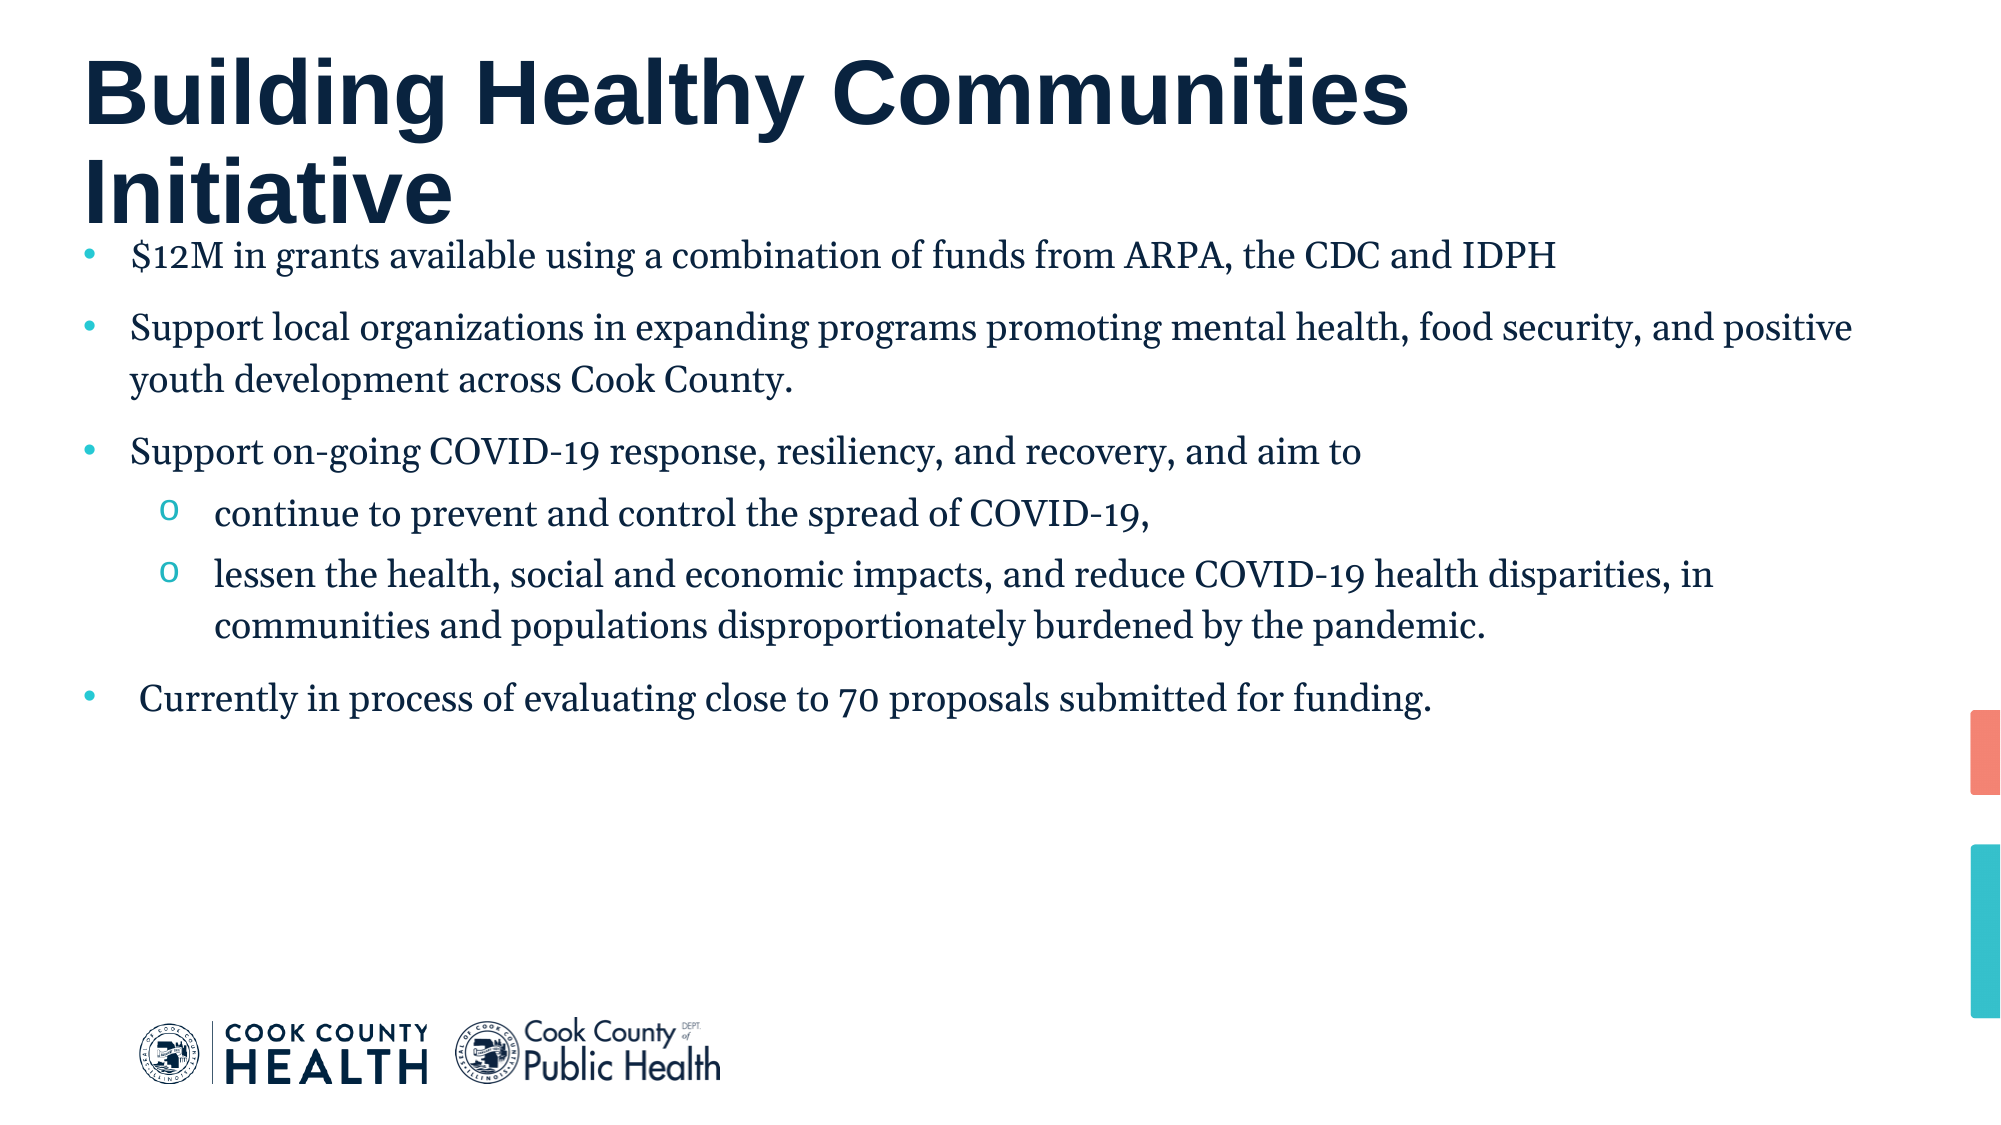

# Building Healthy Communities Initiative
$12M in grants available using a combination of funds from ARPA, the CDC and IDPH
Support local organizations in expanding programs promoting mental health, food security, and positive youth development across Cook County.
Support on-going COVID-19 response, resiliency, and recovery, and aim to
continue to prevent and control the spread of COVID-19,
lessen the health, social and economic impacts, and reduce COVID-19 health disparities, in communities and populations disproportionately burdened by the pandemic.
Currently in process of evaluating close to 70 proposals submitted for funding.